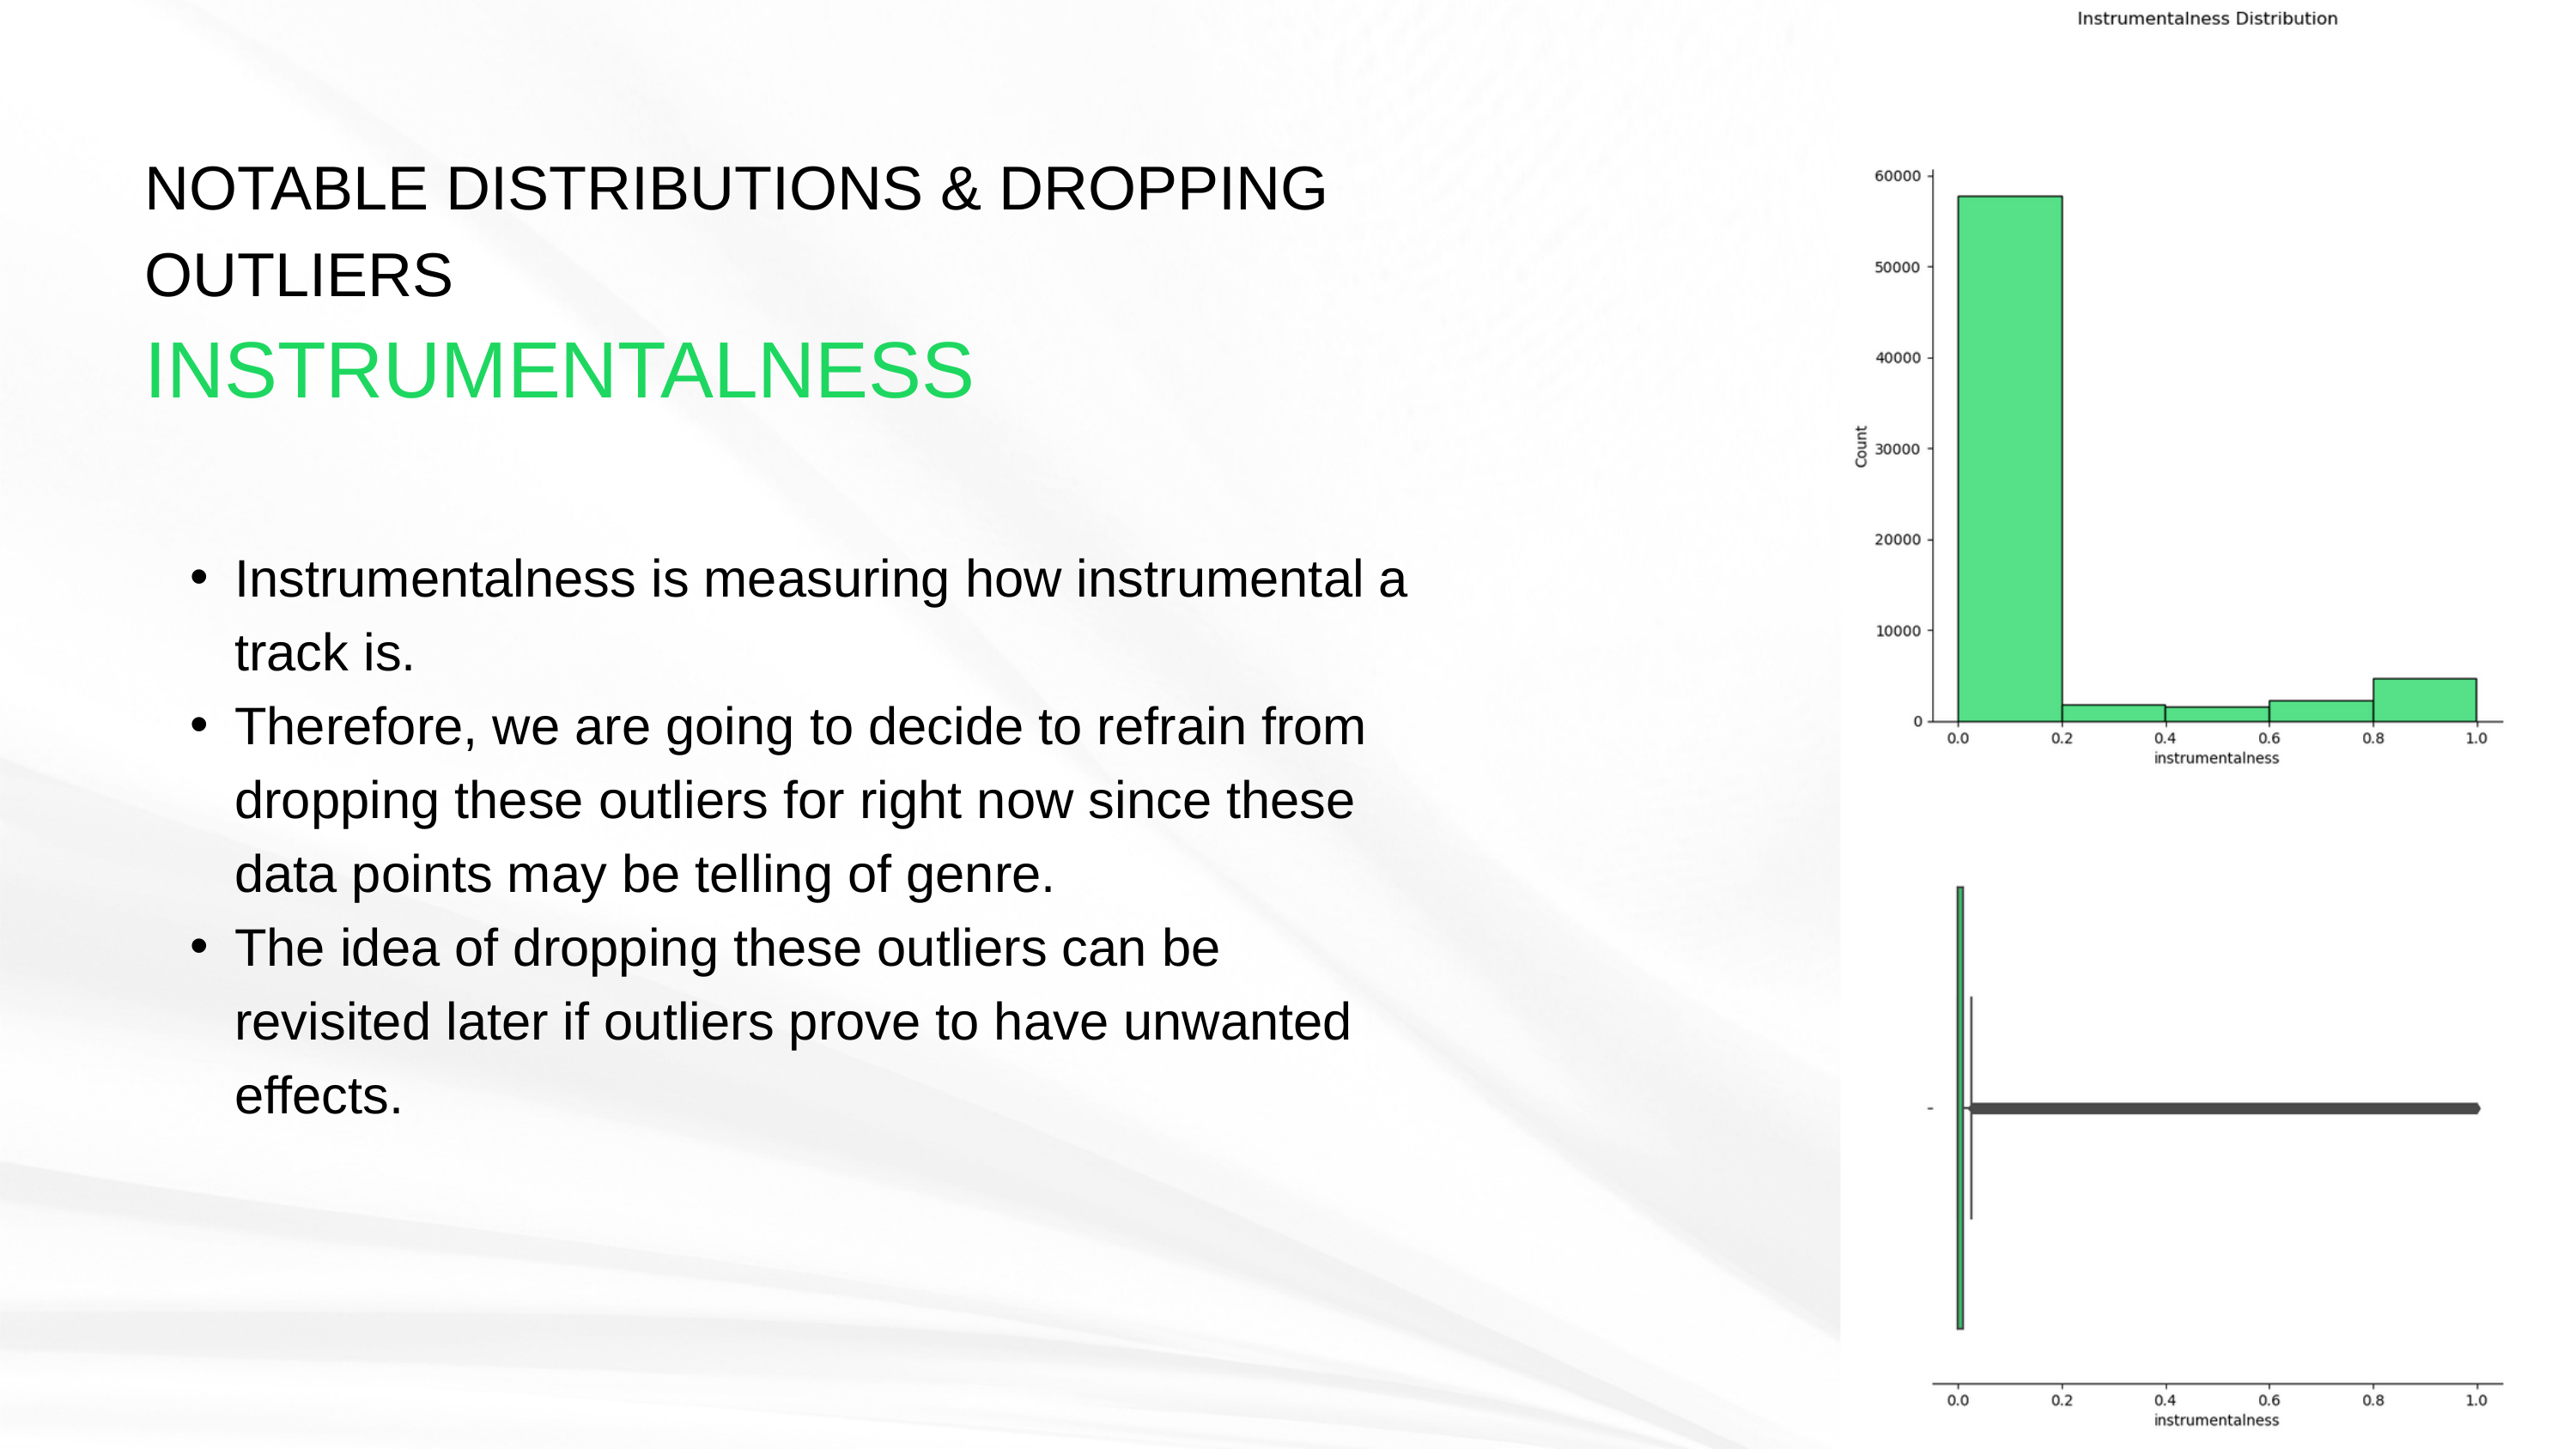

NOTABLE DISTRIBUTIONS & DROPPING OUTLIERS
INSTRUMENTALNESS
Instrumentalness is measuring how instrumental a track is.
Therefore, we are going to decide to refrain from dropping these outliers for right now since these data points may be telling of genre.
The idea of dropping these outliers can be revisited later if outliers prove to have unwanted effects.